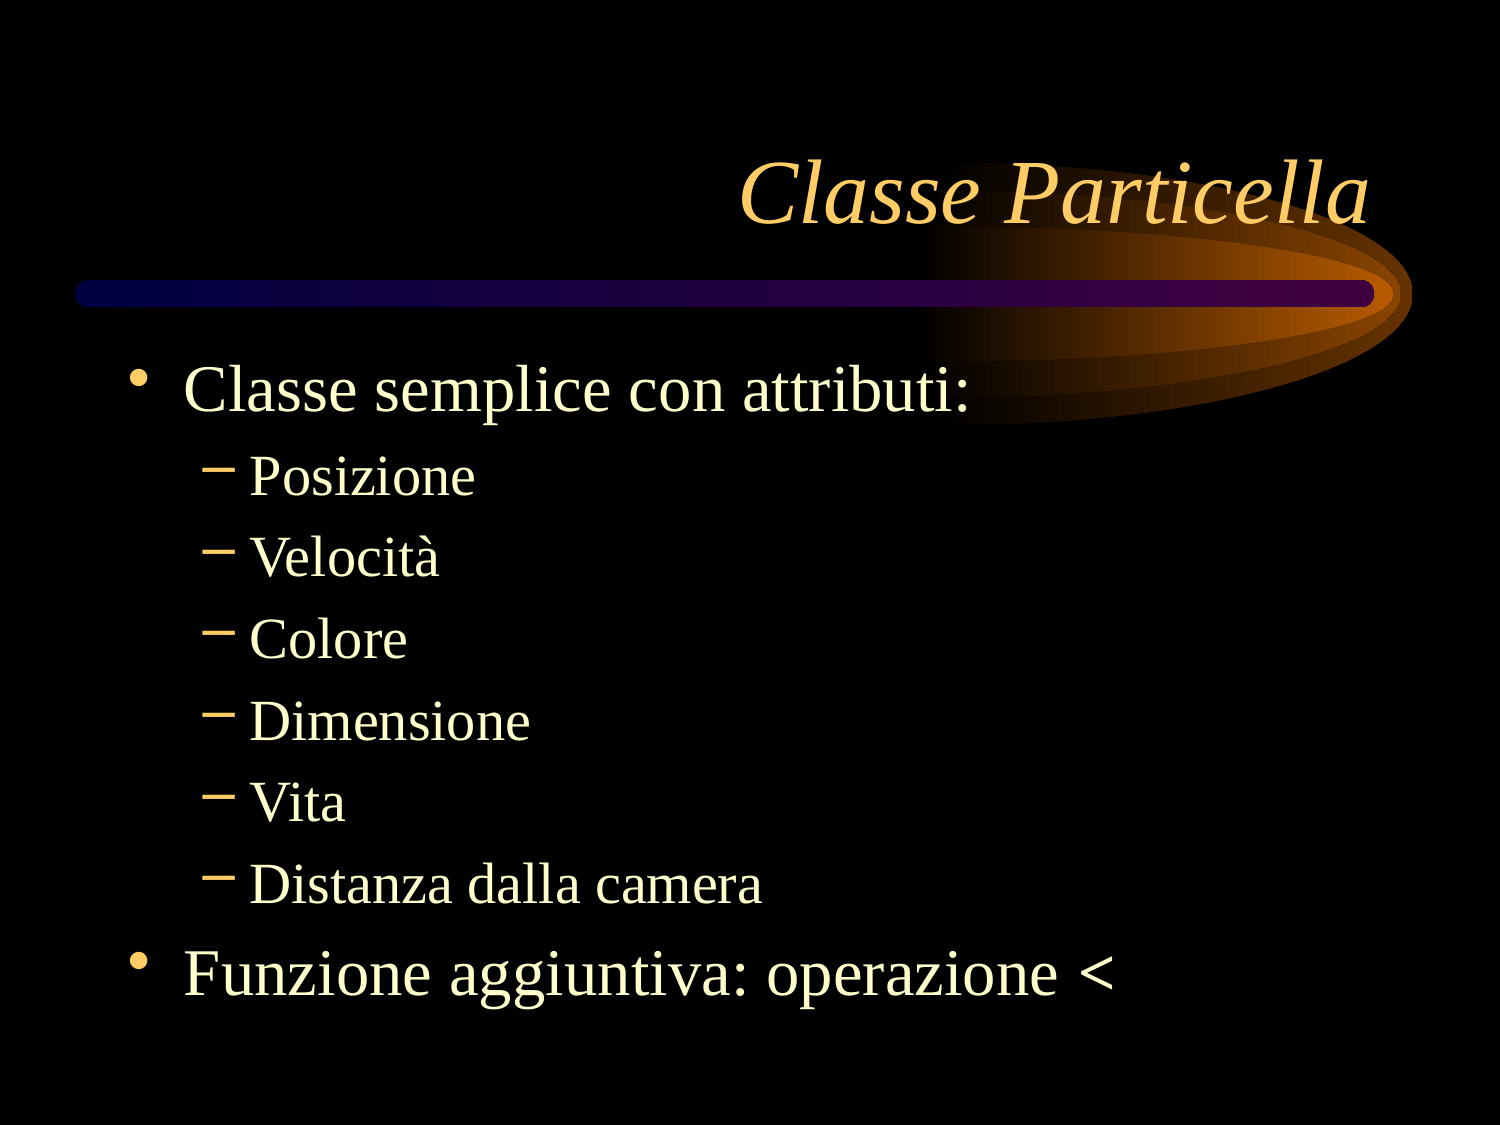

# Classe Particella
Classe semplice con attributi:
Posizione
Velocità
Colore
Dimensione
Vita
Distanza dalla camera
Funzione aggiuntiva: operazione <